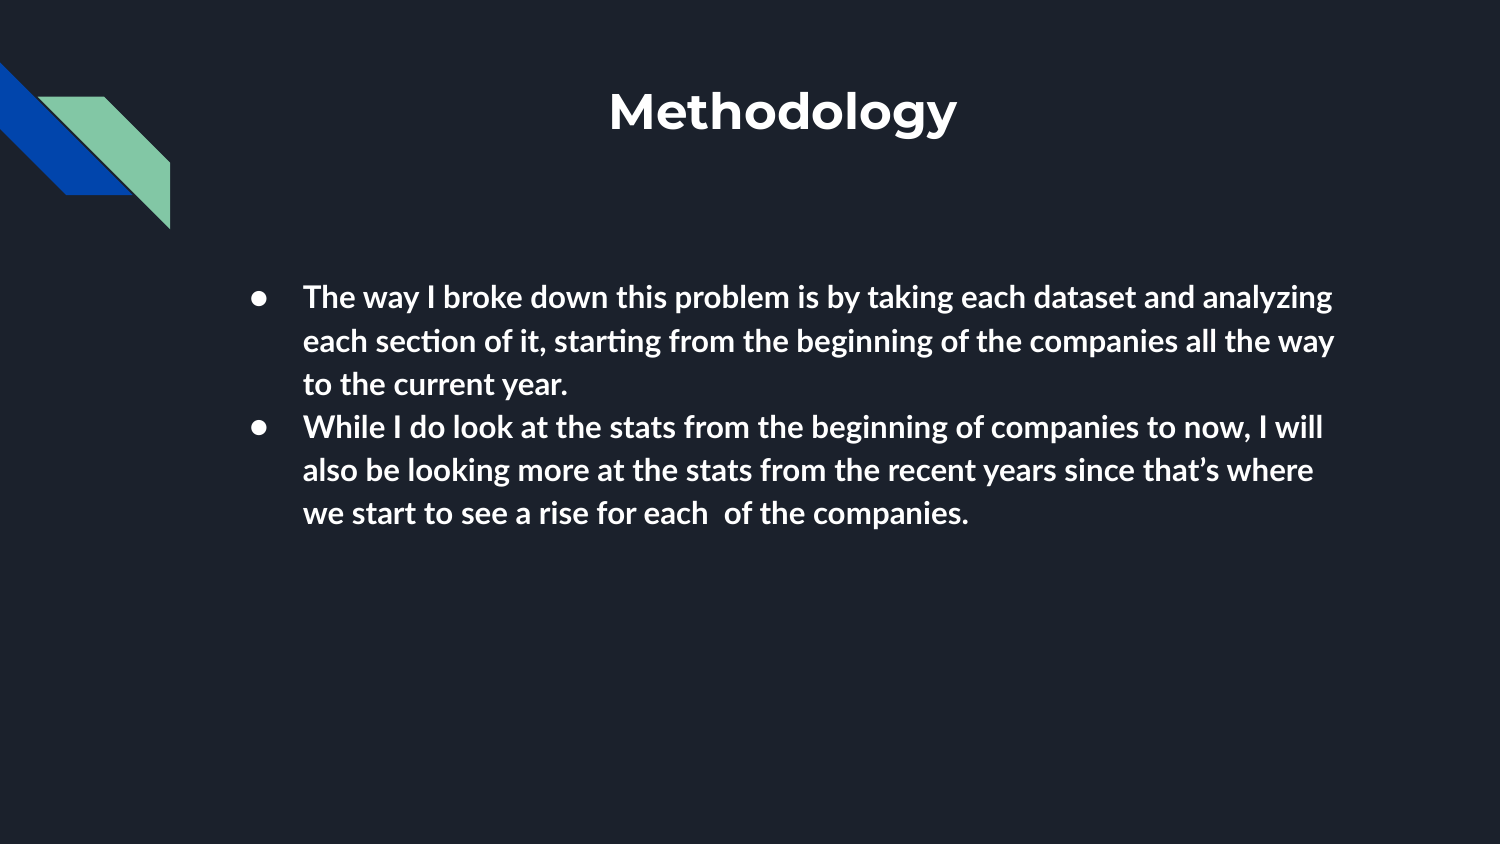

# Methodology
The way I broke down this problem is by taking each dataset and analyzing each section of it, starting from the beginning of the companies all the way to the current year.
While I do look at the stats from the beginning of companies to now, I will also be looking more at the stats from the recent years since that’s where we start to see a rise for each  of the companies.